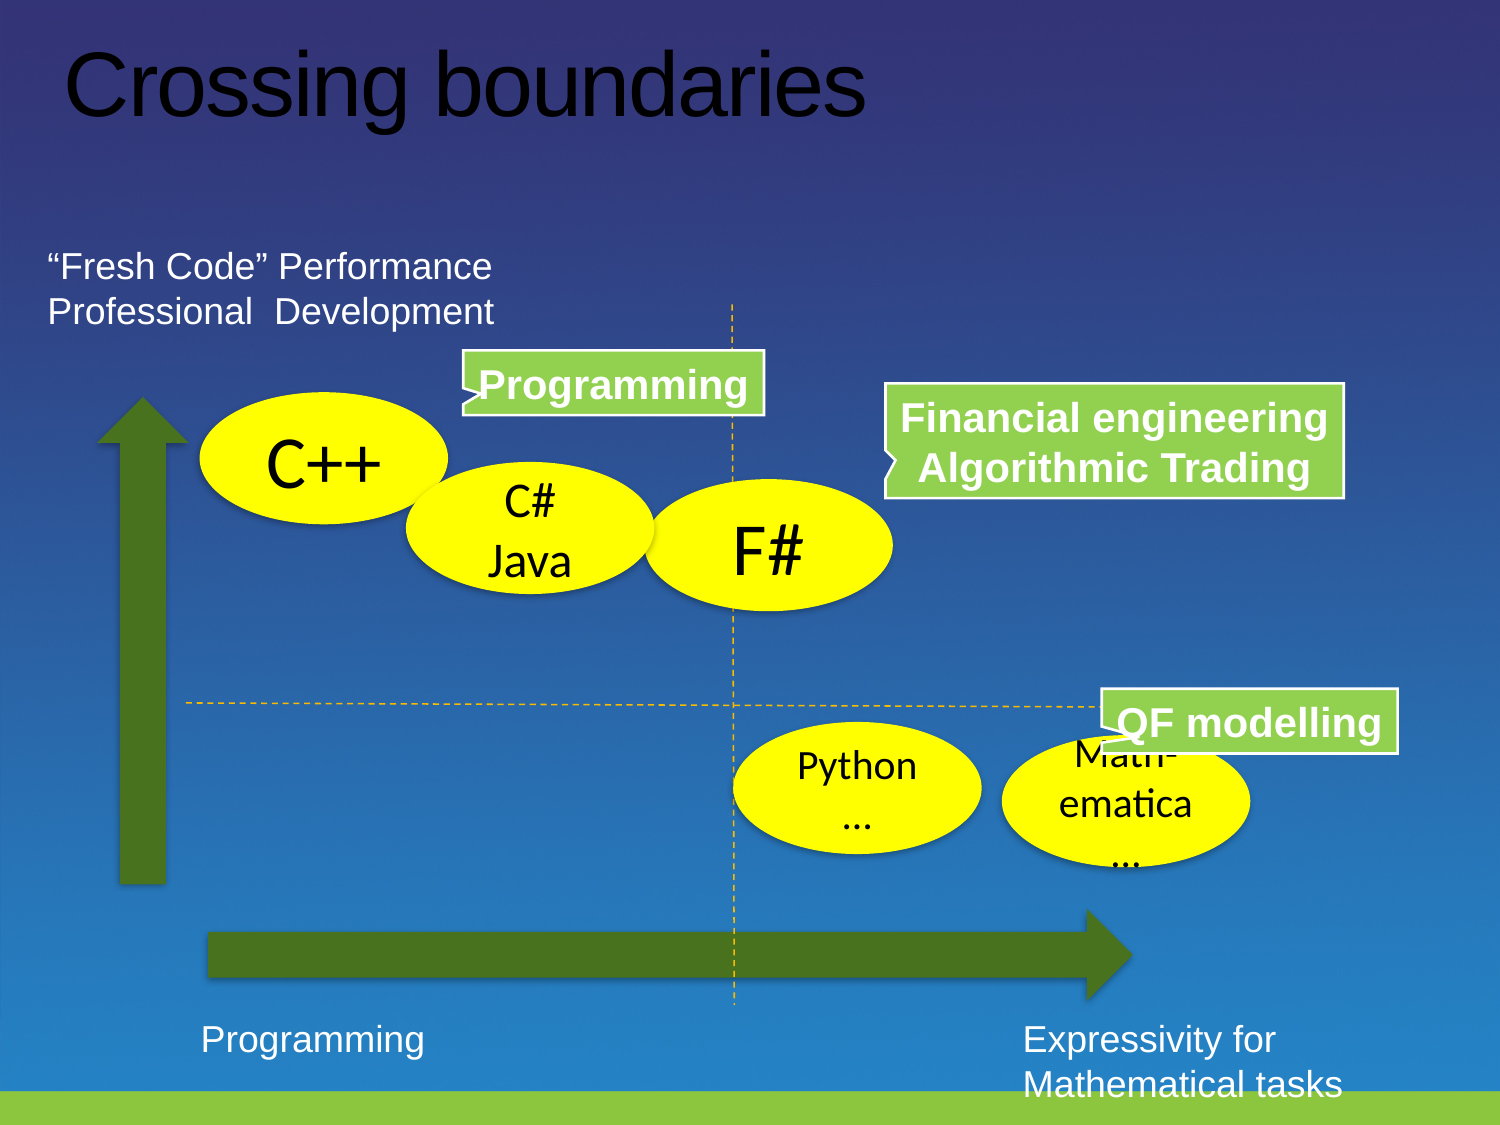

# Crossing boundaries
“Fresh Code” Performance
Professional  Development
Programming
Financial engineering
Algorithmic Trading
C++
C#
Java
F#

QF modelling
Python…
Math-
ematica…

Programming
Expressivity for
Mathematical tasks